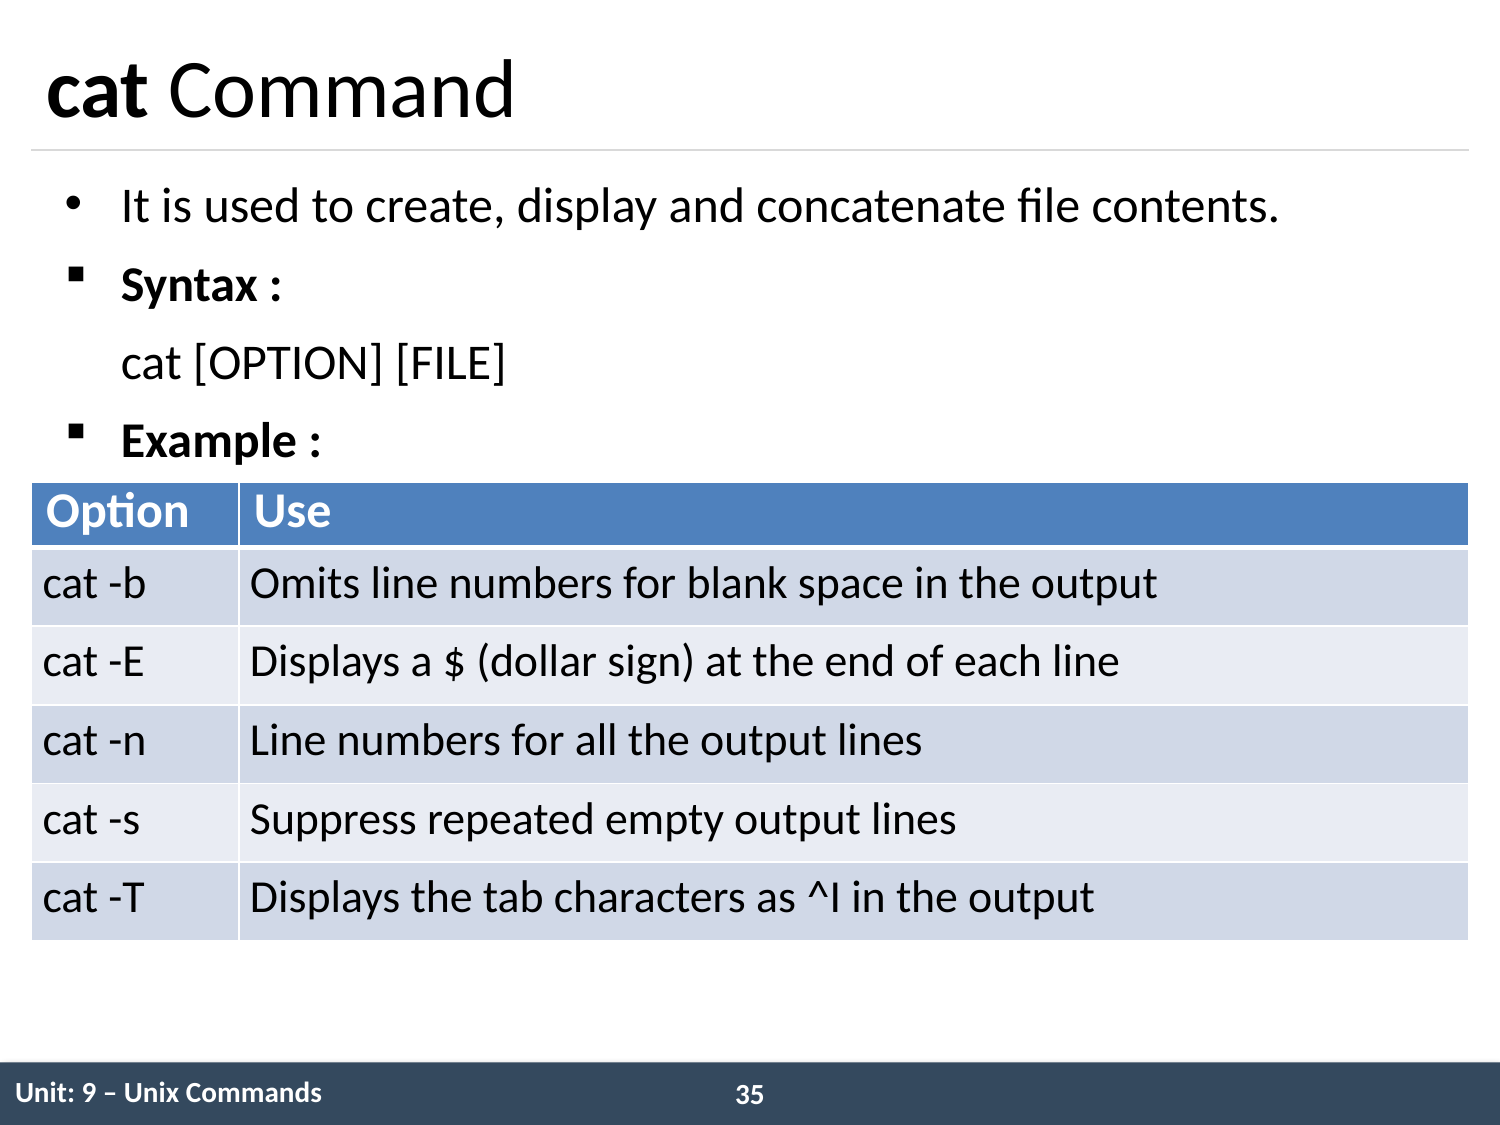

# cat Command
It is used to create, display and concatenate file contents.
Syntax :
     cat [OPTION] [FILE]
Example :

| Option | Use |
| --- | --- |
| cat -b | Omits line numbers for blank space in the output |
| cat -E | Displays a $ (dollar sign) at the end of each line |
| cat -n | Line numbers for all the output lines |
| cat -s | Suppress repeated empty output lines |
| cat -T | Displays the tab characters as ^I in the output |